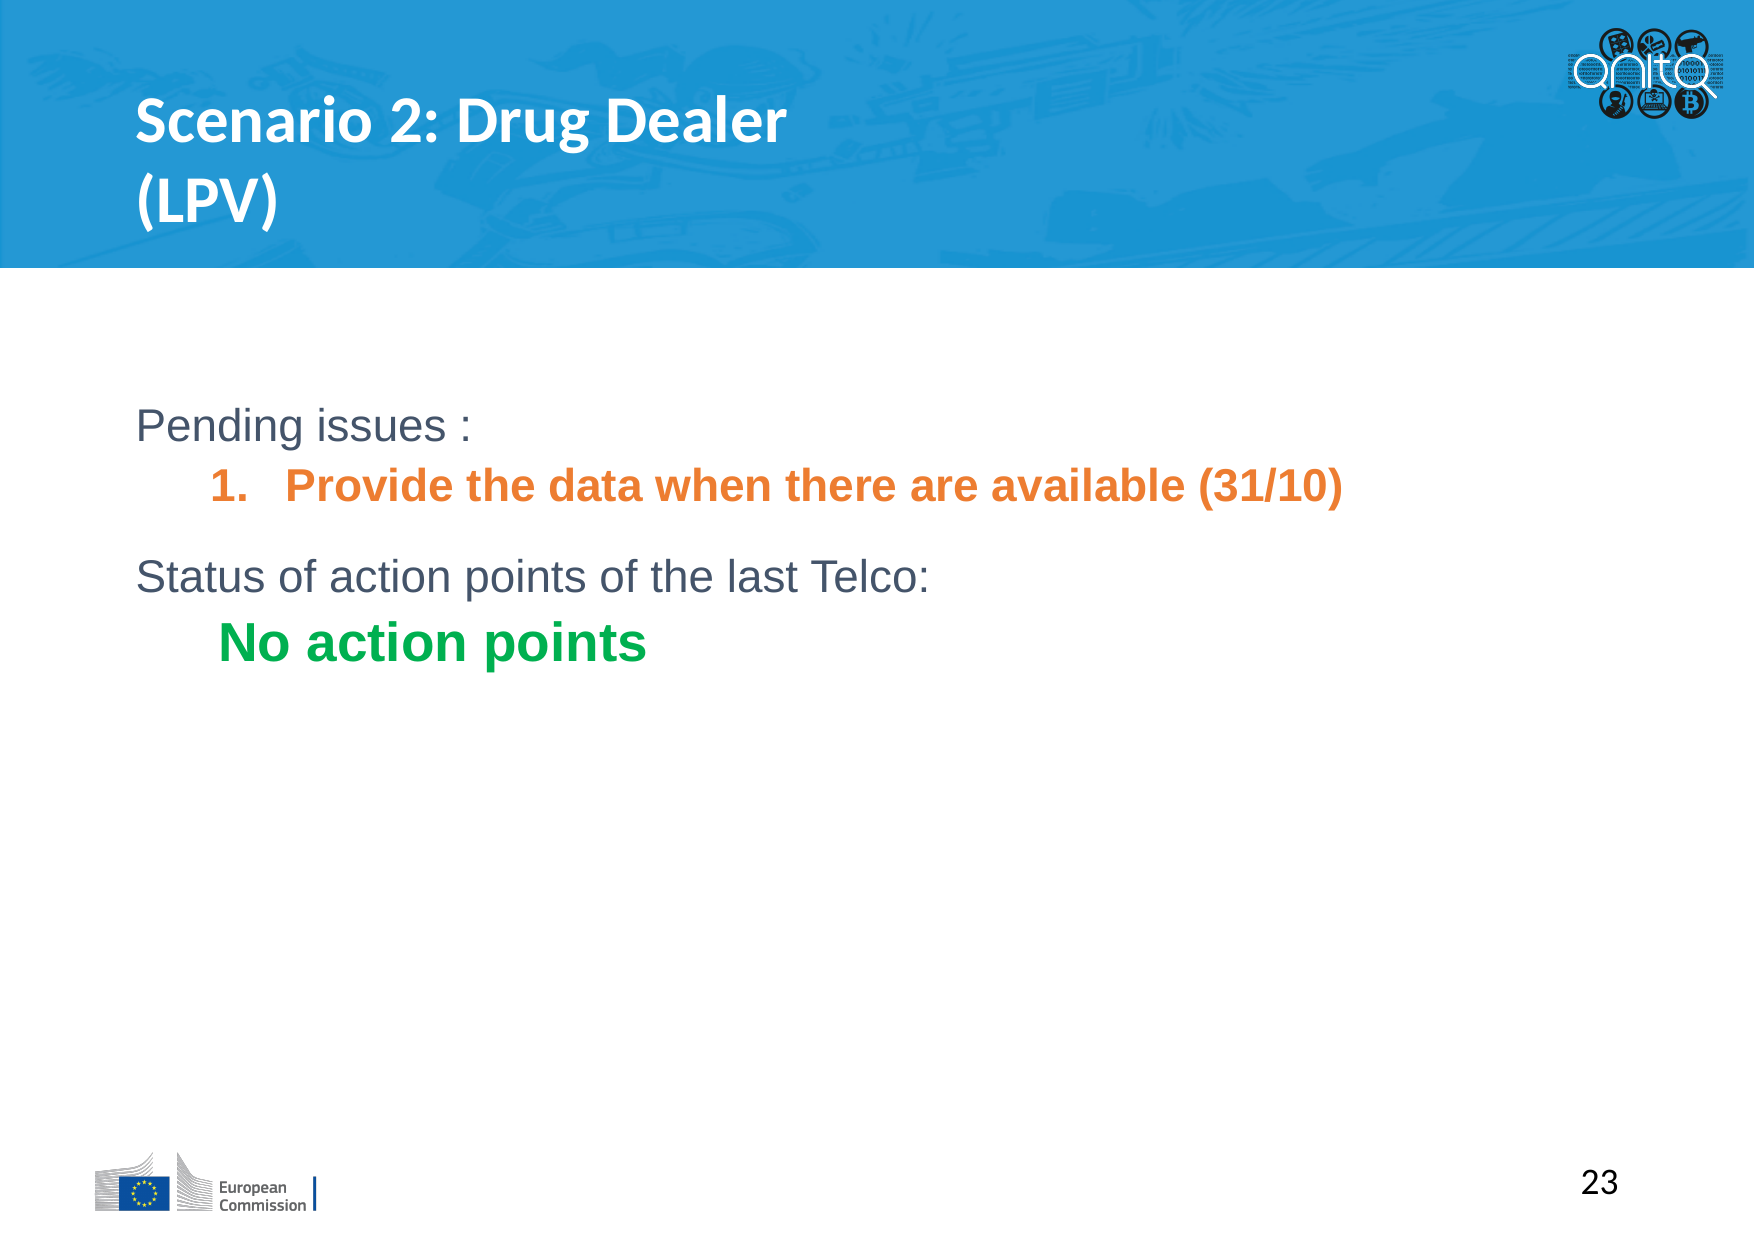

Scenario 2: Drug Dealer (LPV)
Pending issues :
Provide the data when there are available (31/10)
Status of action points of the last Telco:
No action points
23